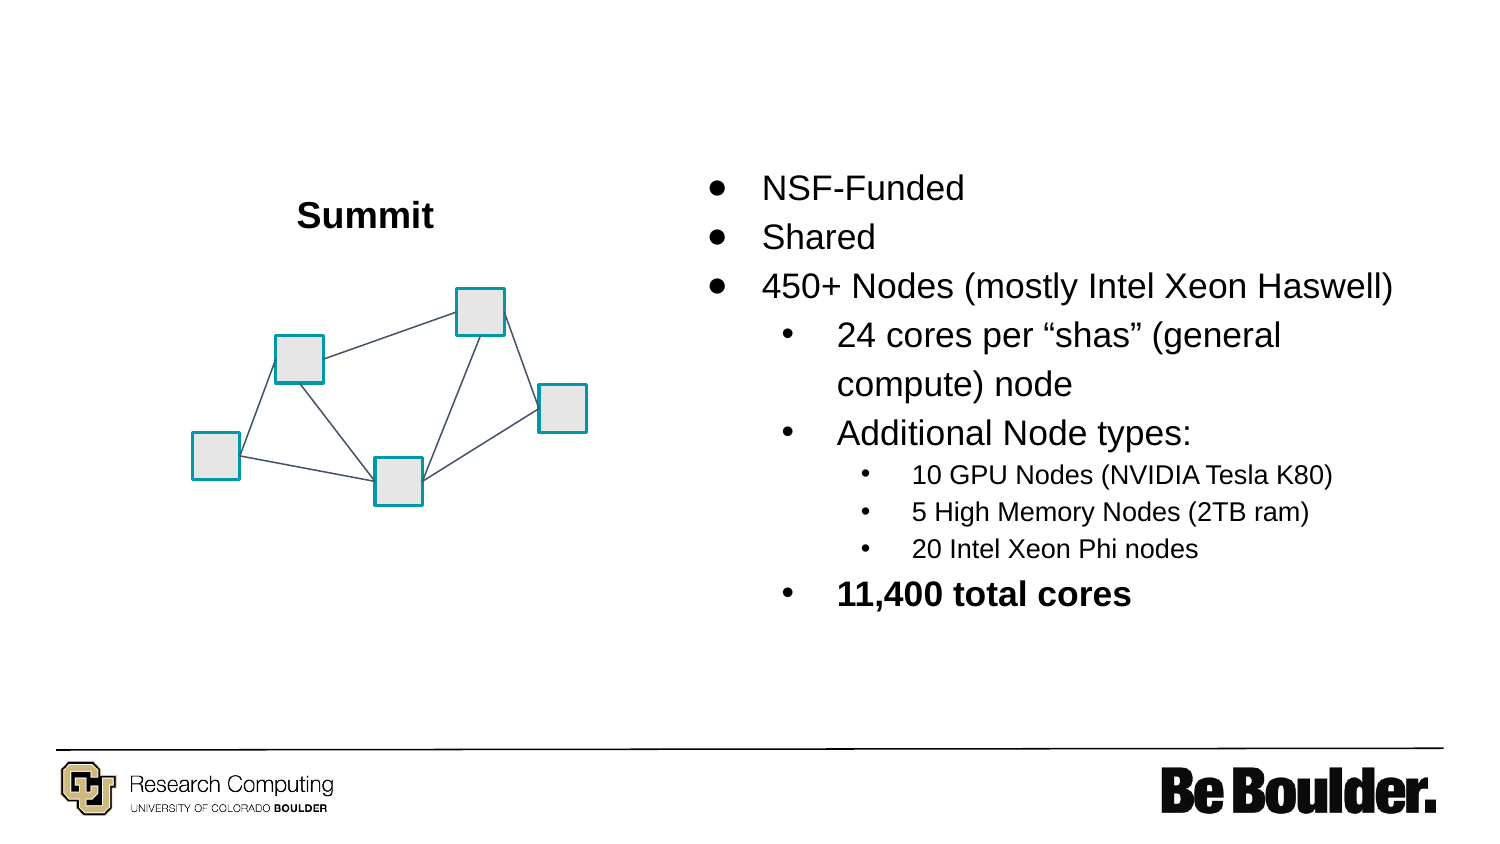

NSF-Funded
Shared
450+ Nodes (mostly Intel Xeon Haswell)
24 cores per “shas” (general compute) node
Additional Node types:
10 GPU Nodes (NVIDIA Tesla K80)
5 High Memory Nodes (2TB ram)
20 Intel Xeon Phi nodes
11,400 total cores
Summit